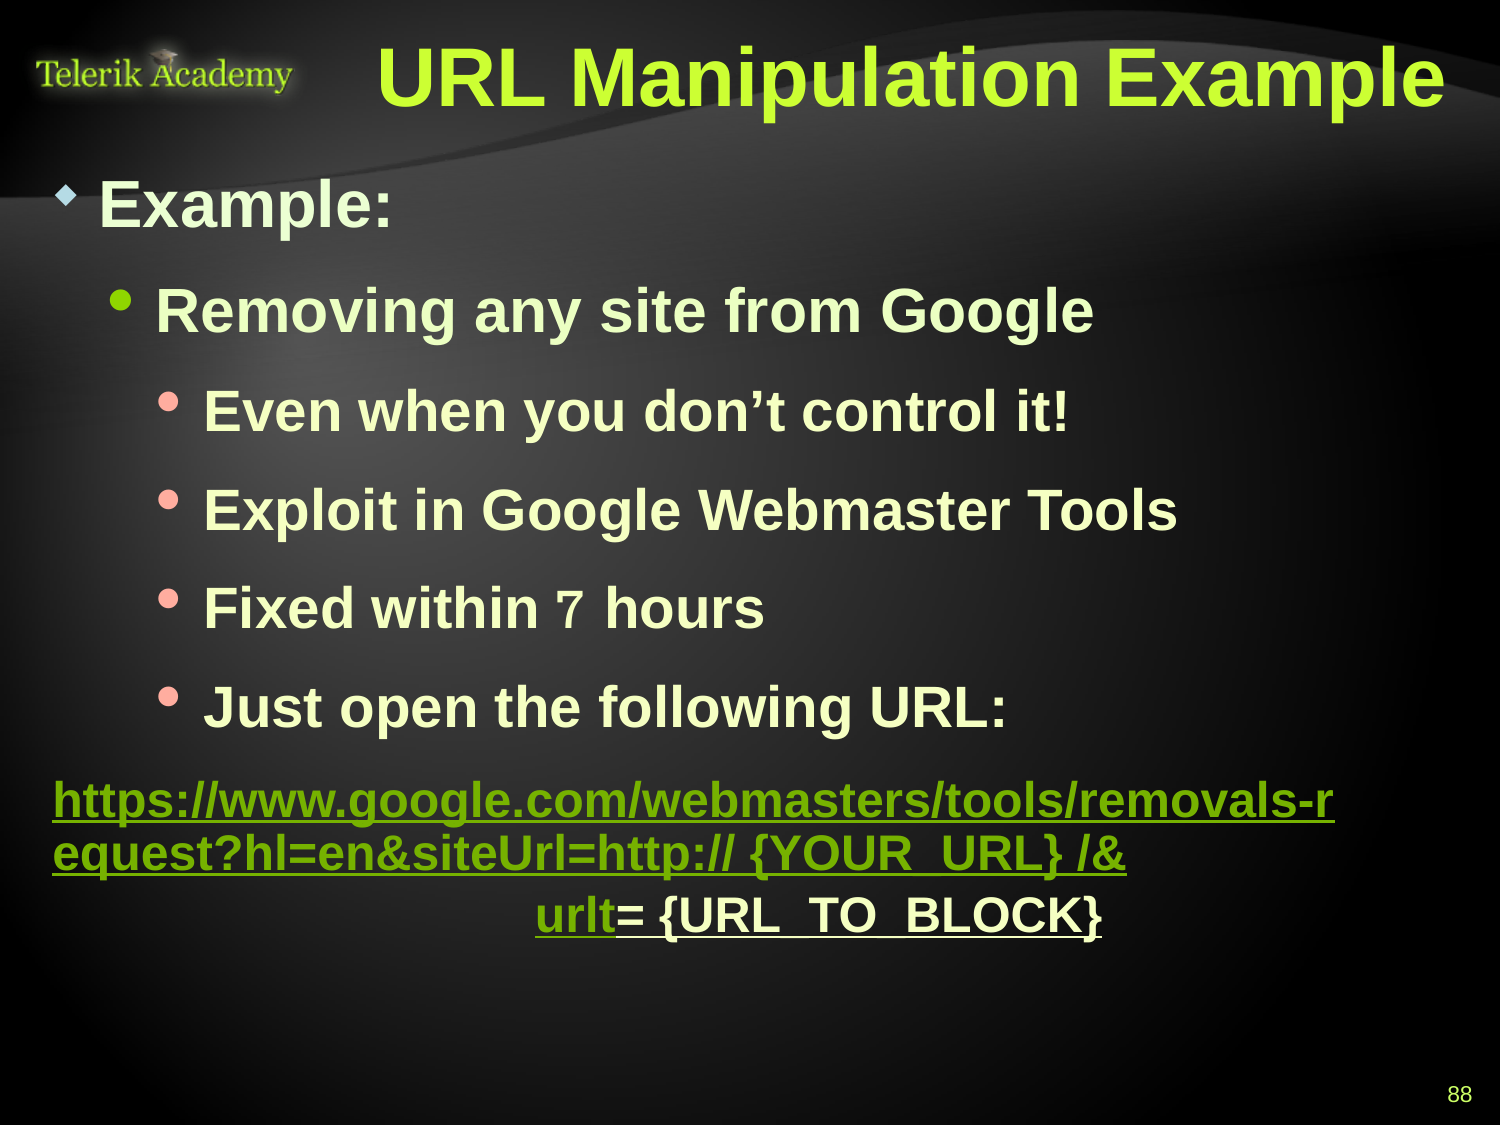

# URL Manipulation Example
Example:
Removing any site from Google
Even when you don’t control it!
Exploit in Google Webmaster Tools
Fixed within 7 hours
Just open the following URL:
https://www.google.com/webmasters/tools/removals-request?hl=en&siteUrl=http:// {YOUR_URL} /&urlt= {URL_TO_BLOCK}
88